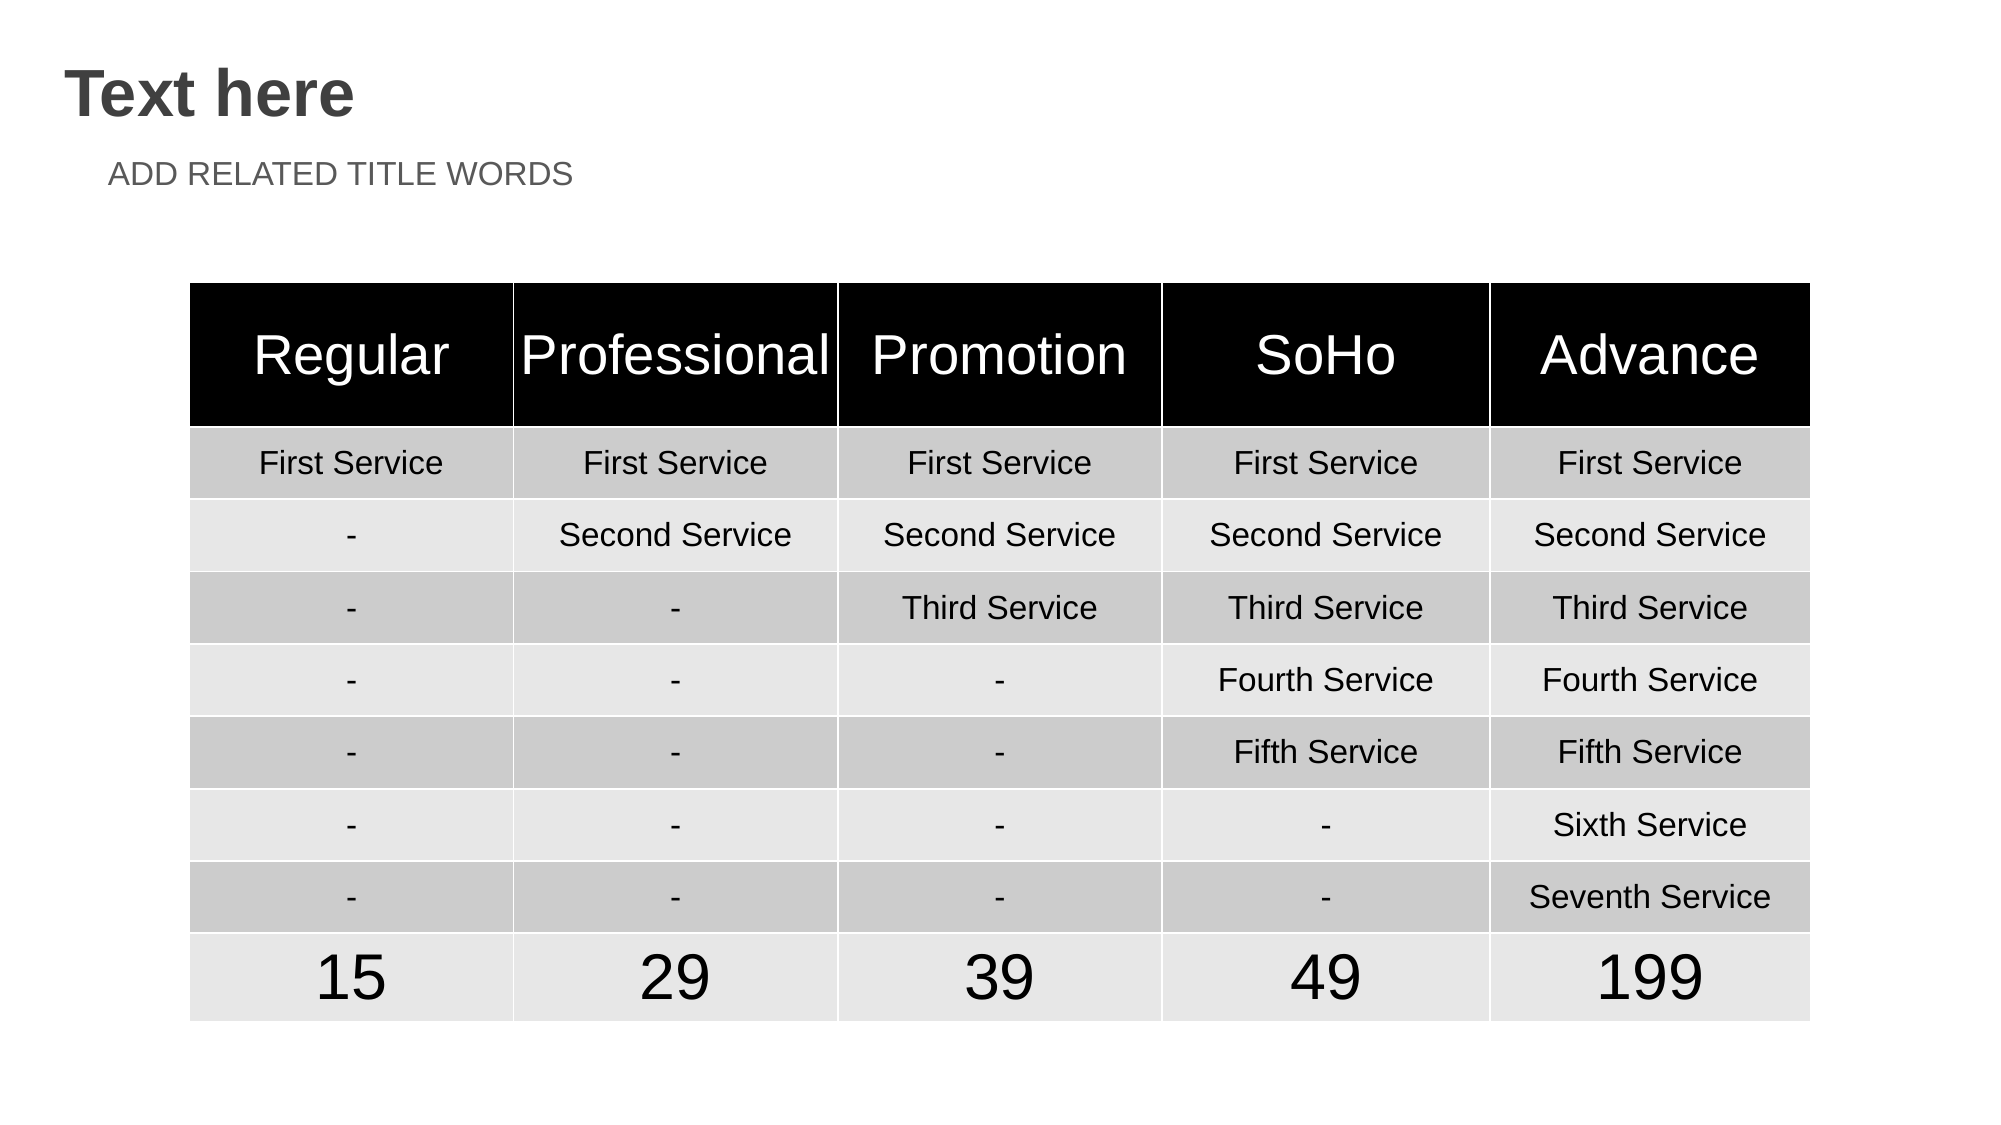

Text here
ADD RELATED TITLE WORDS
| Regular | Professional | Promotion | SoHo | Advance |
| --- | --- | --- | --- | --- |
| First Service | First Service | First Service | First Service | First Service |
| - | Second Service | Second Service | Second Service | Second Service |
| - | - | Third Service | Third Service | Third Service |
| - | - | - | Fourth Service | Fourth Service |
| - | - | - | Fifth Service | Fifth Service |
| - | - | - | - | Sixth Service |
| - | - | - | - | Seventh Service |
| 15 | 29 | 39 | 49 | 199 |